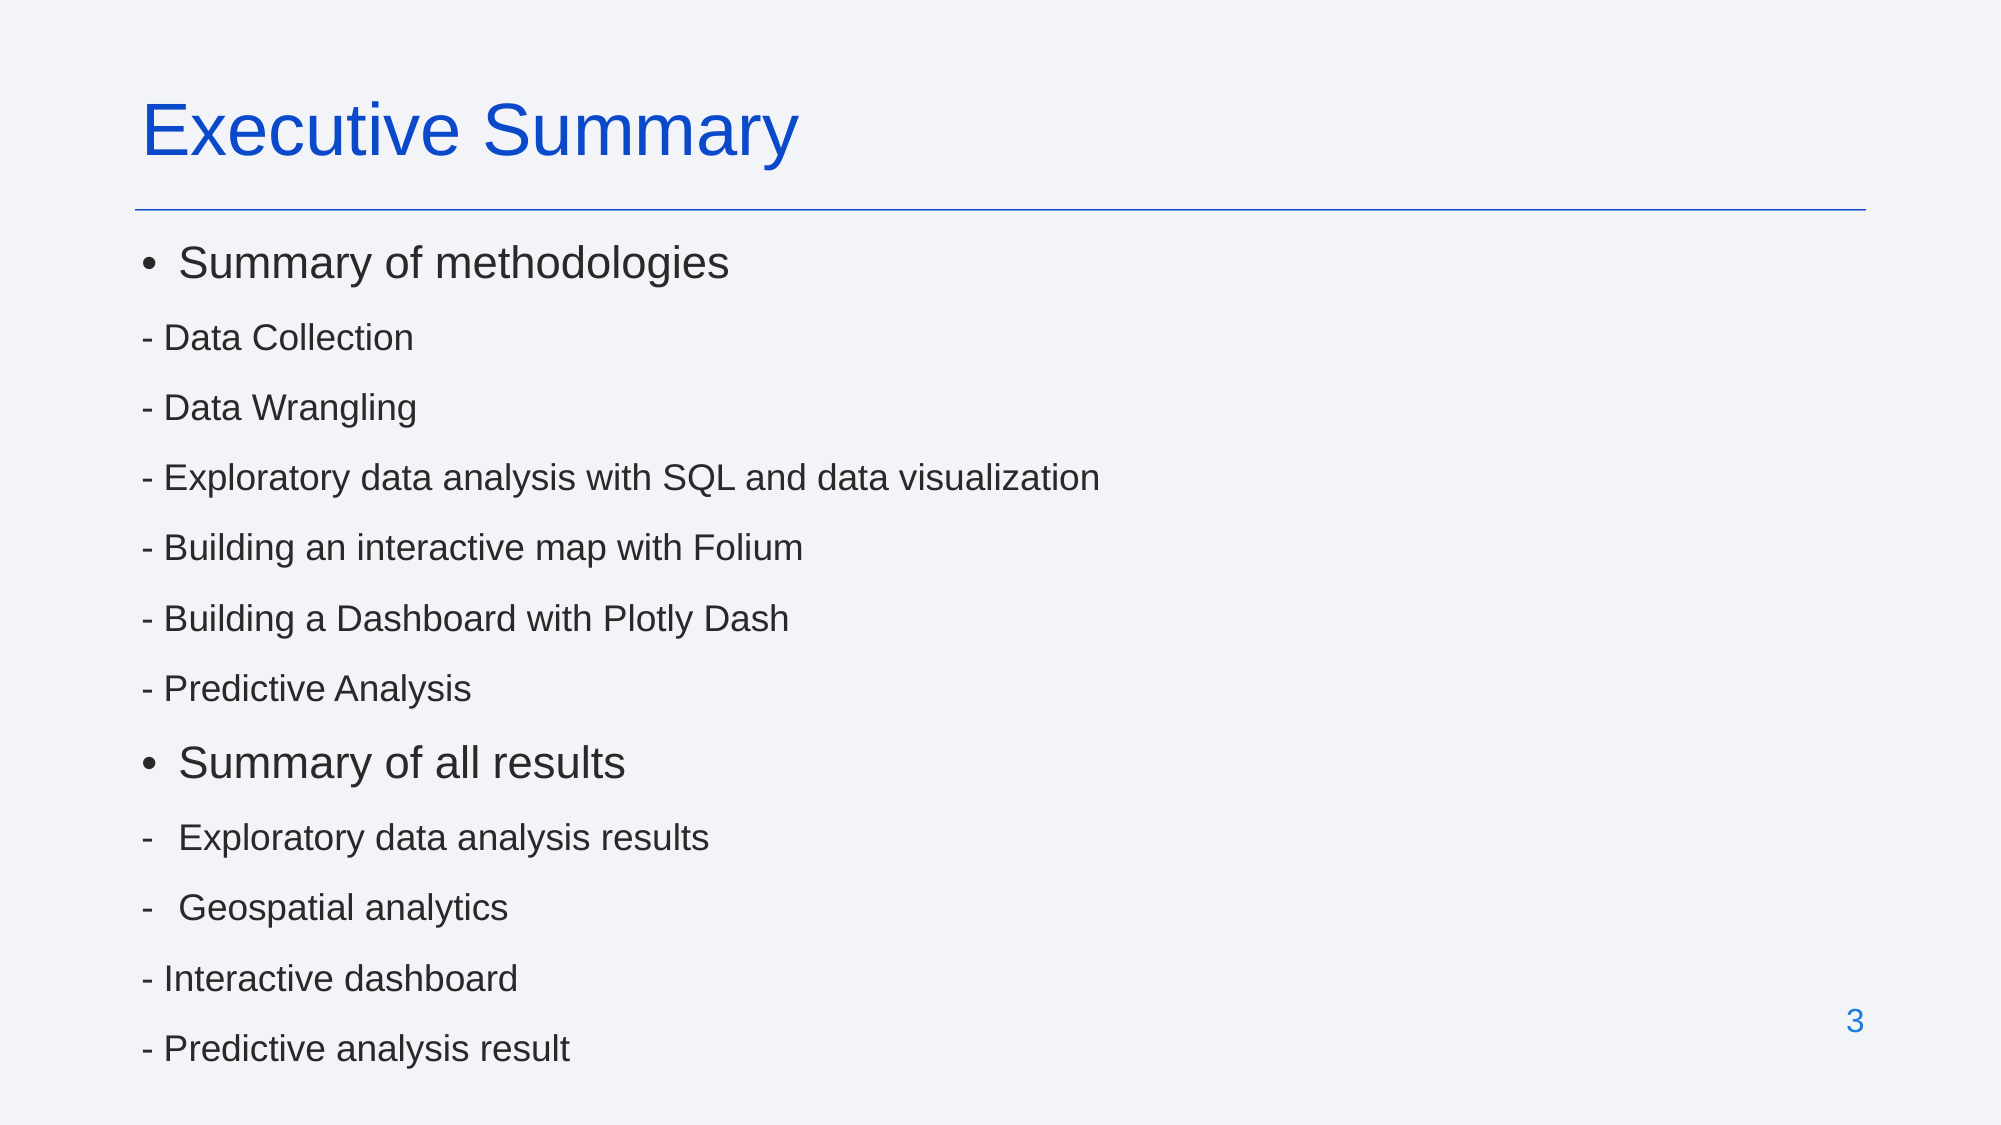

Executive Summary
Summary of methodologies
- Data Collection
- Data Wrangling
- Exploratory data analysis with SQL and data visualization
- Building an interactive map with Folium
- Building a Dashboard with Plotly Dash
- Predictive Analysis
Summary of all results
Exploratory data analysis results
Geospatial analytics
- Interactive dashboard
- Predictive analysis result
3